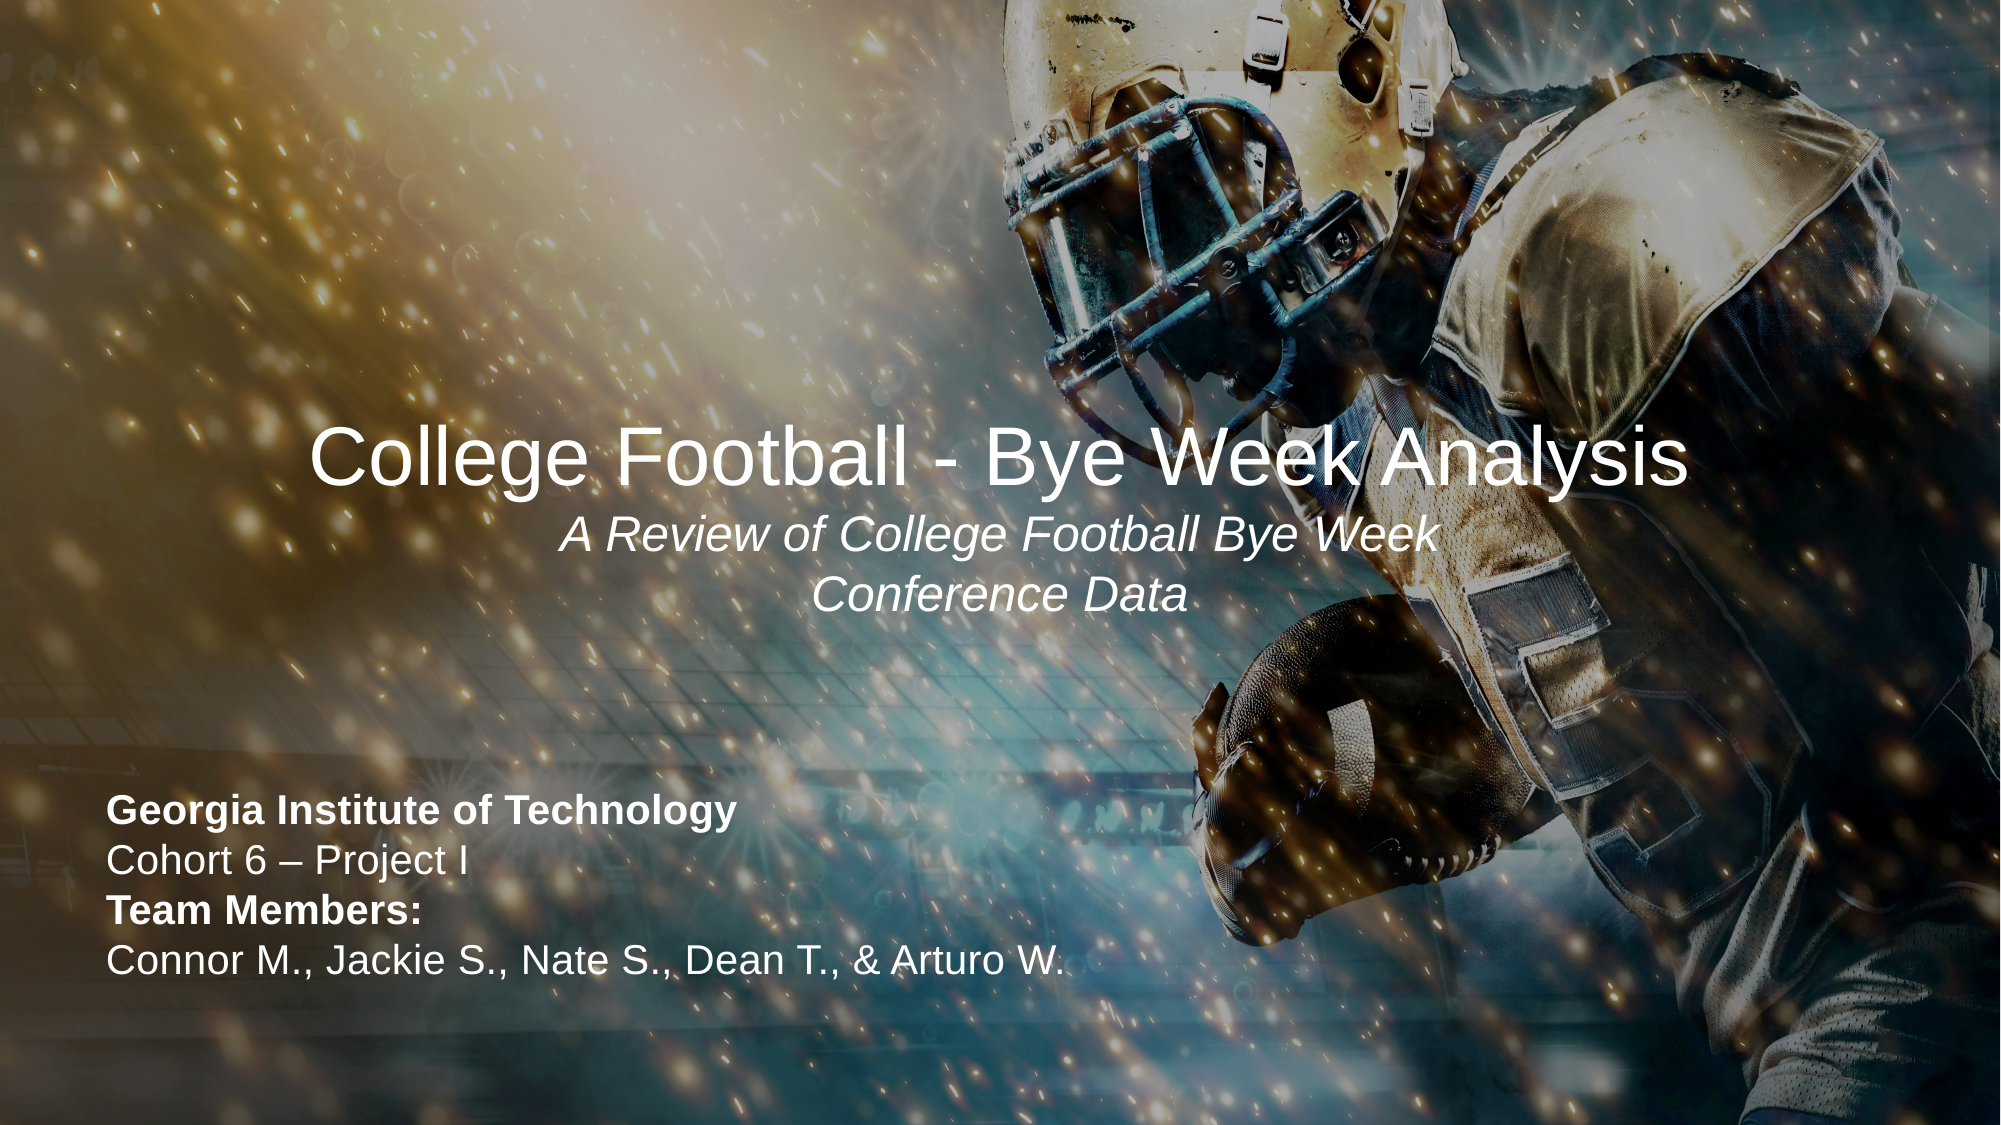

# College Football - Bye Week Analysis A Review of College Football Bye Week Conference Data
Georgia Institute of Technology
Cohort 6 – Project I
Team Members:
Connor M., Jackie S., Nate S., Dean T., & Arturo W.